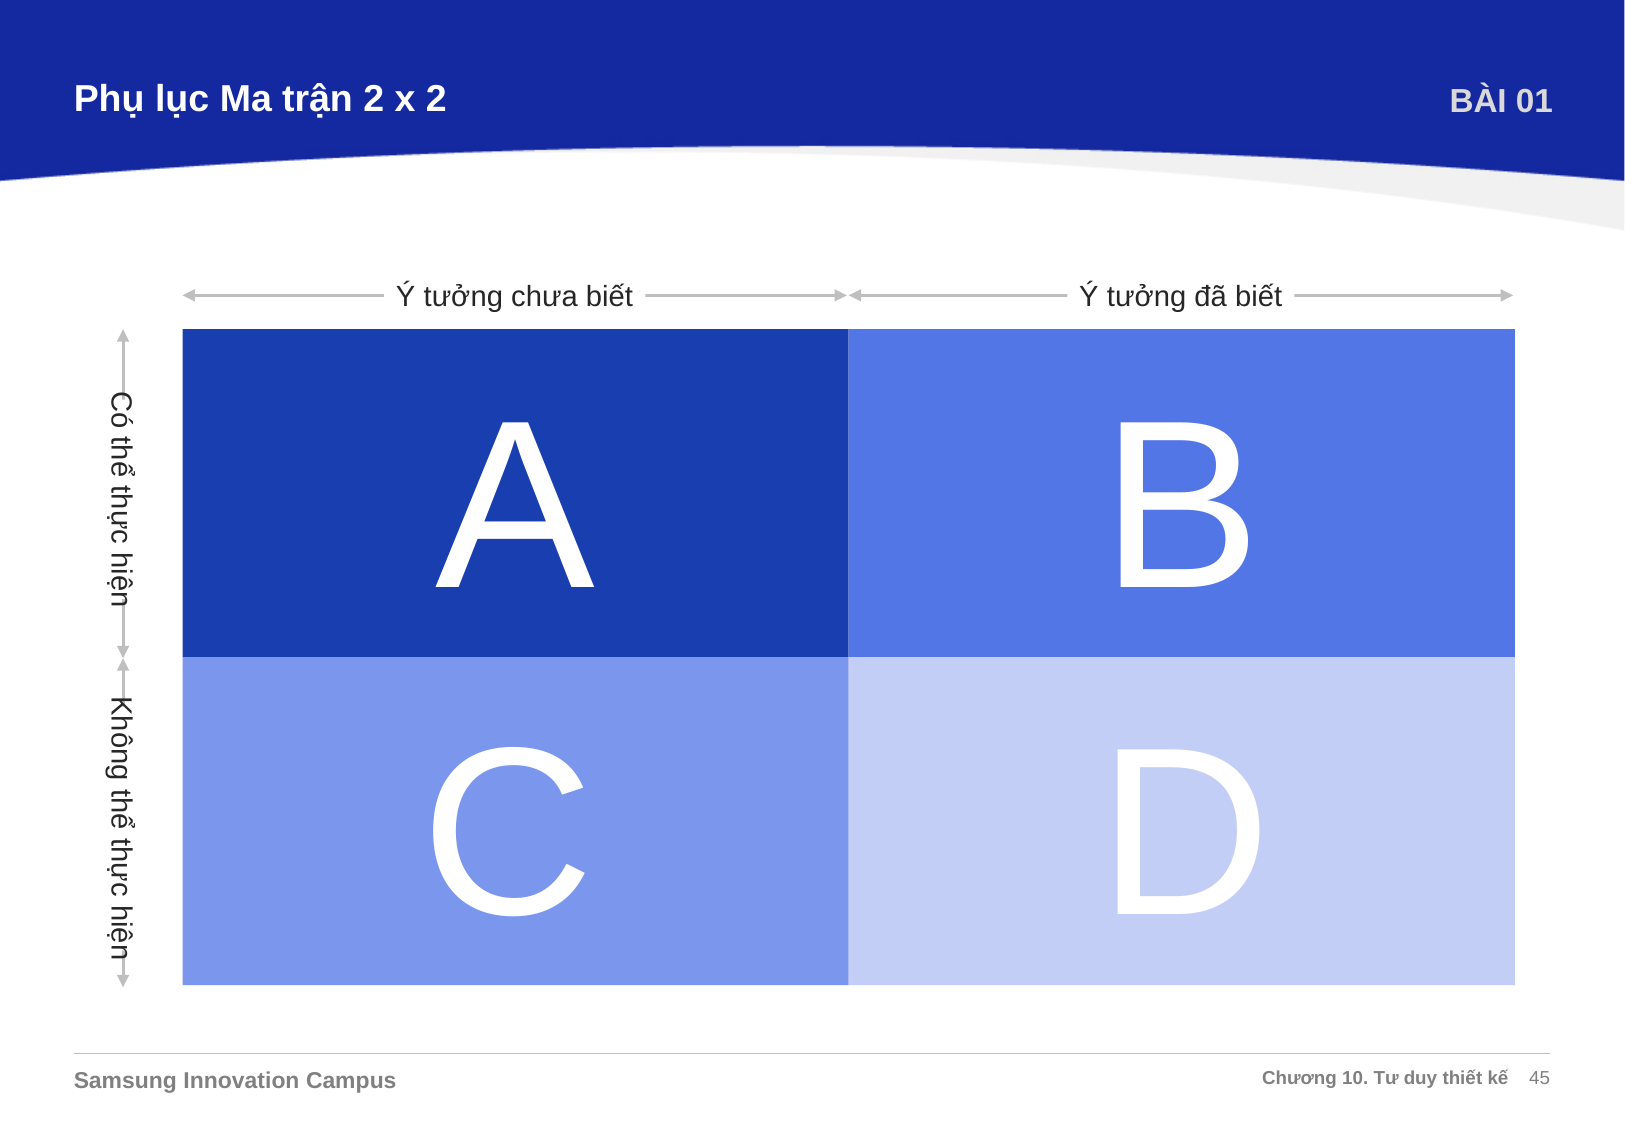

Phụ lục Ma trận 2 x 2
BÀI 01
Ý tưởng chưa biết
Ý tưởng đã biết
Có thể thực hiện

A
B

Không thể thực hiện
C
D